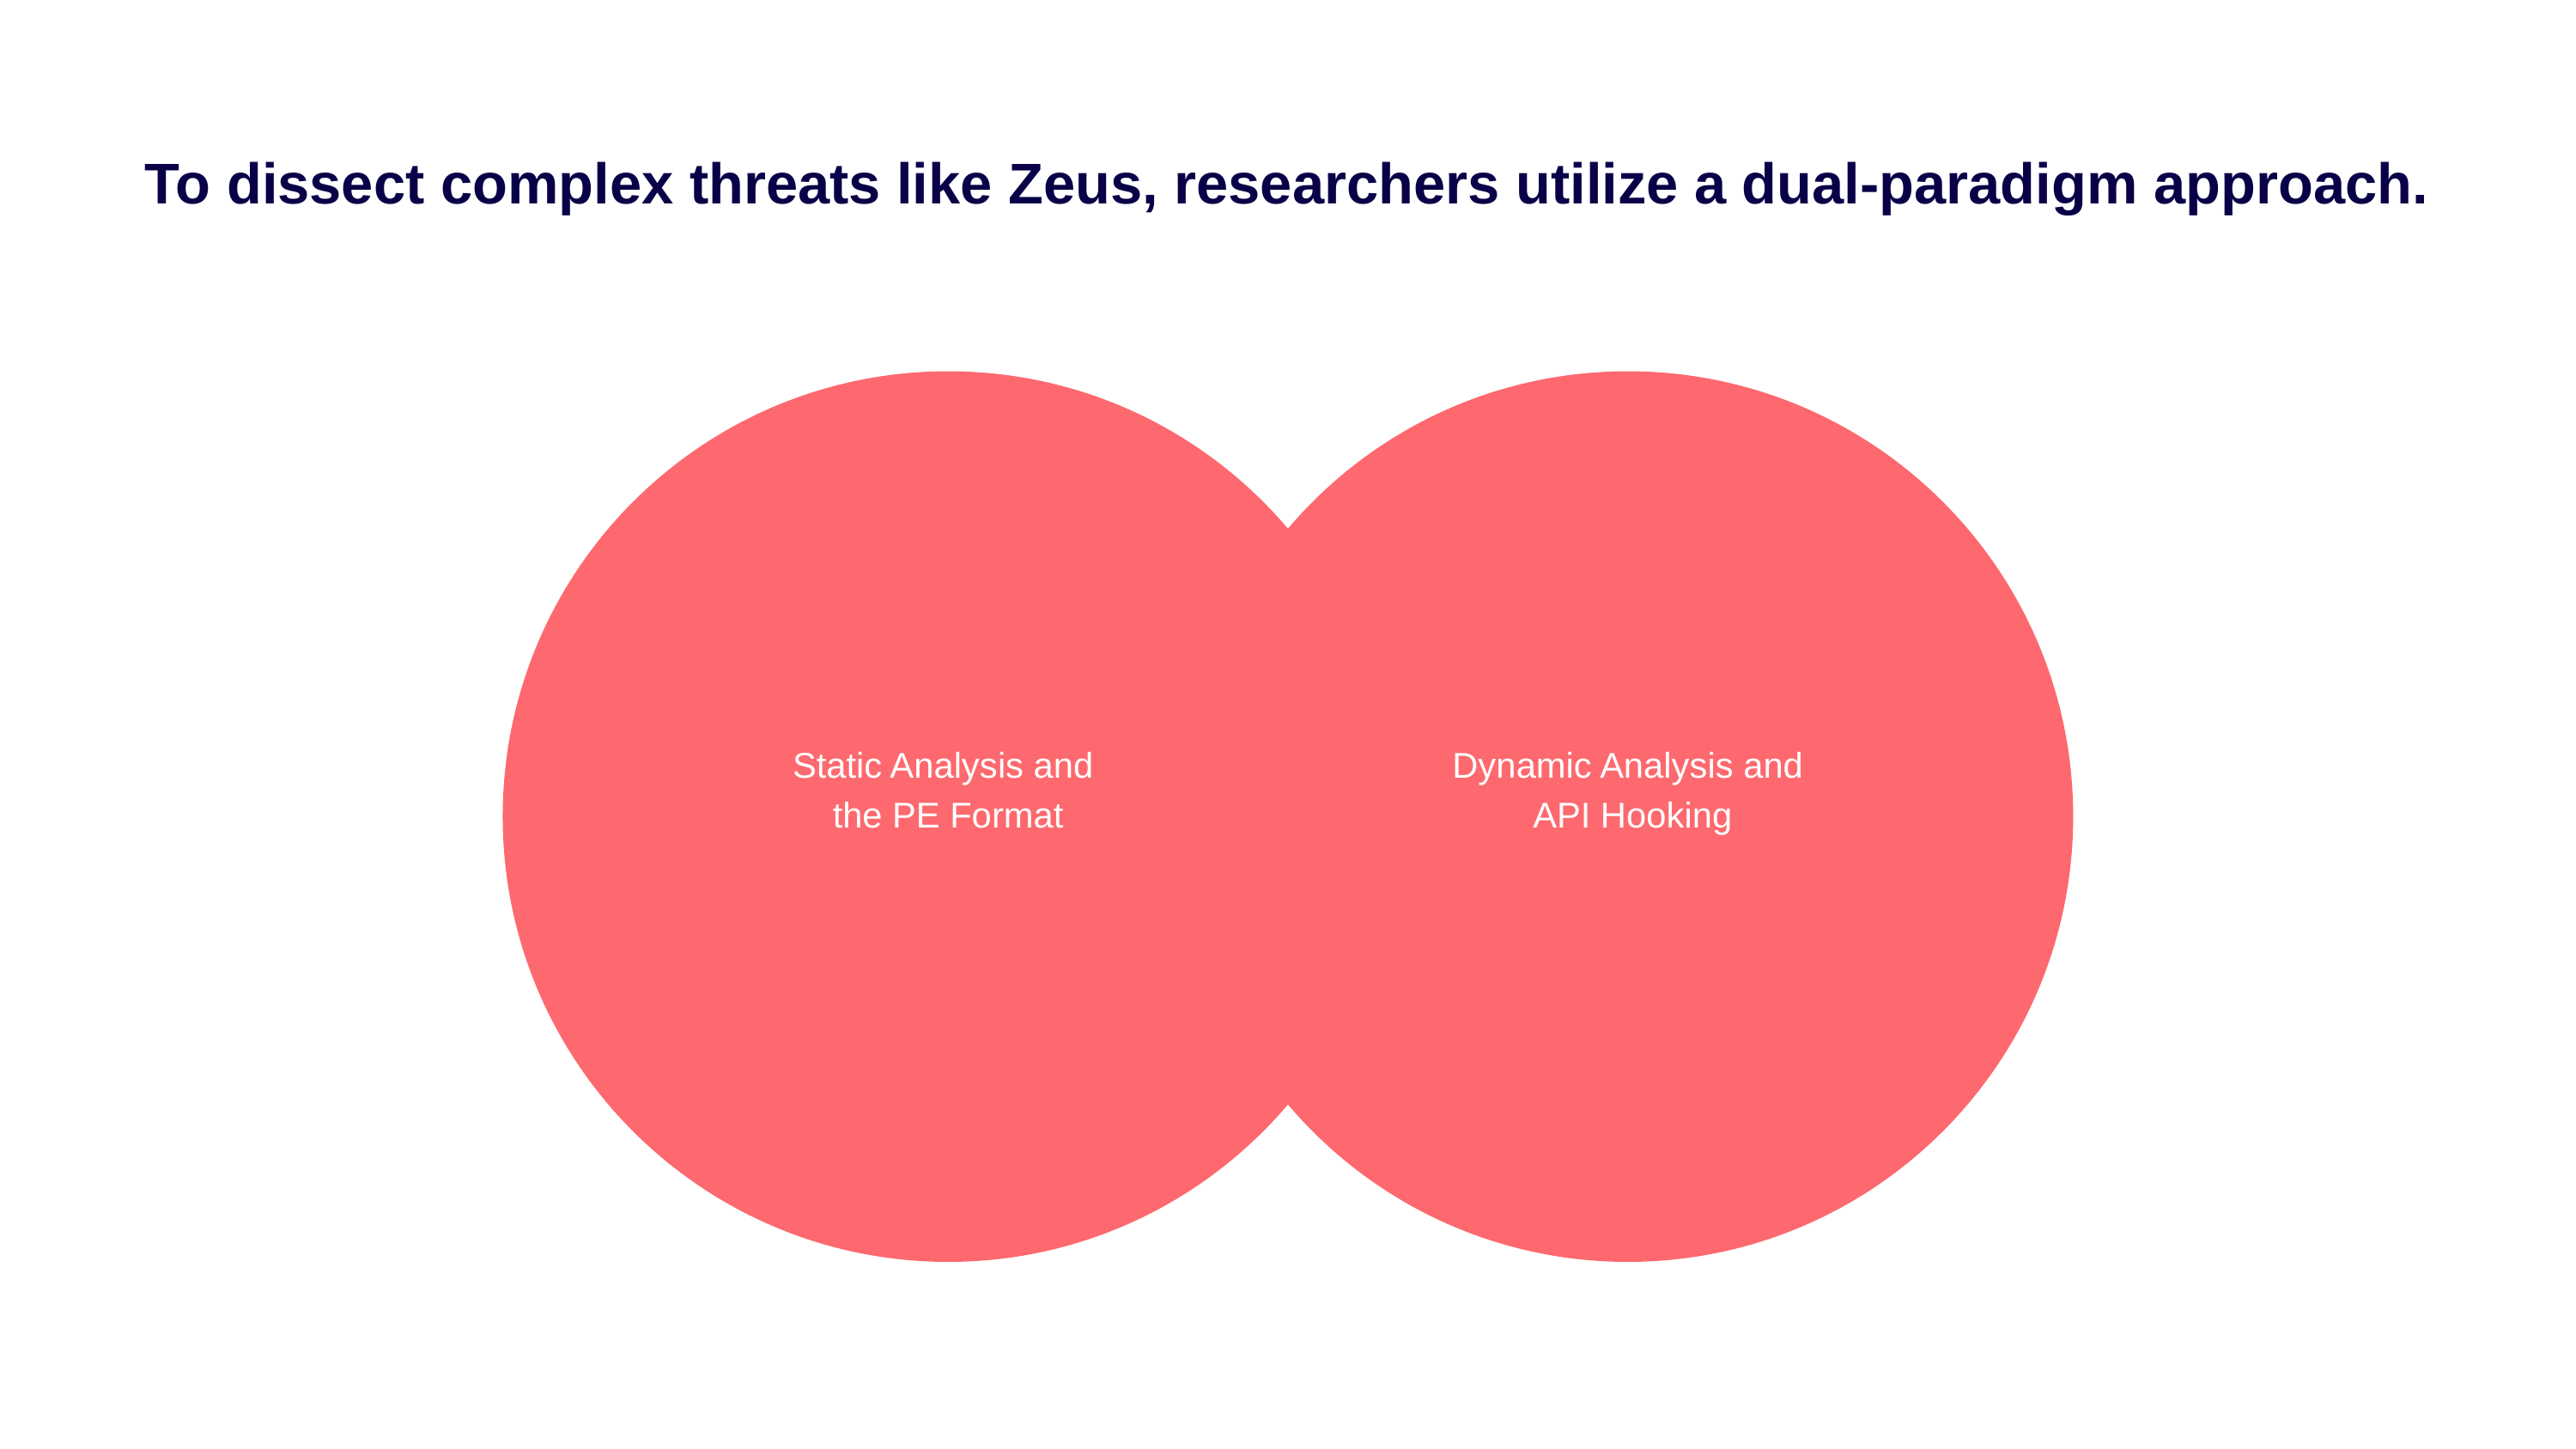

To dissect complex threats like Zeus, researchers utilize a dual-paradigm approach.

Static Analysis and
the PE Format

Dynamic Analysis and
 API Hooking